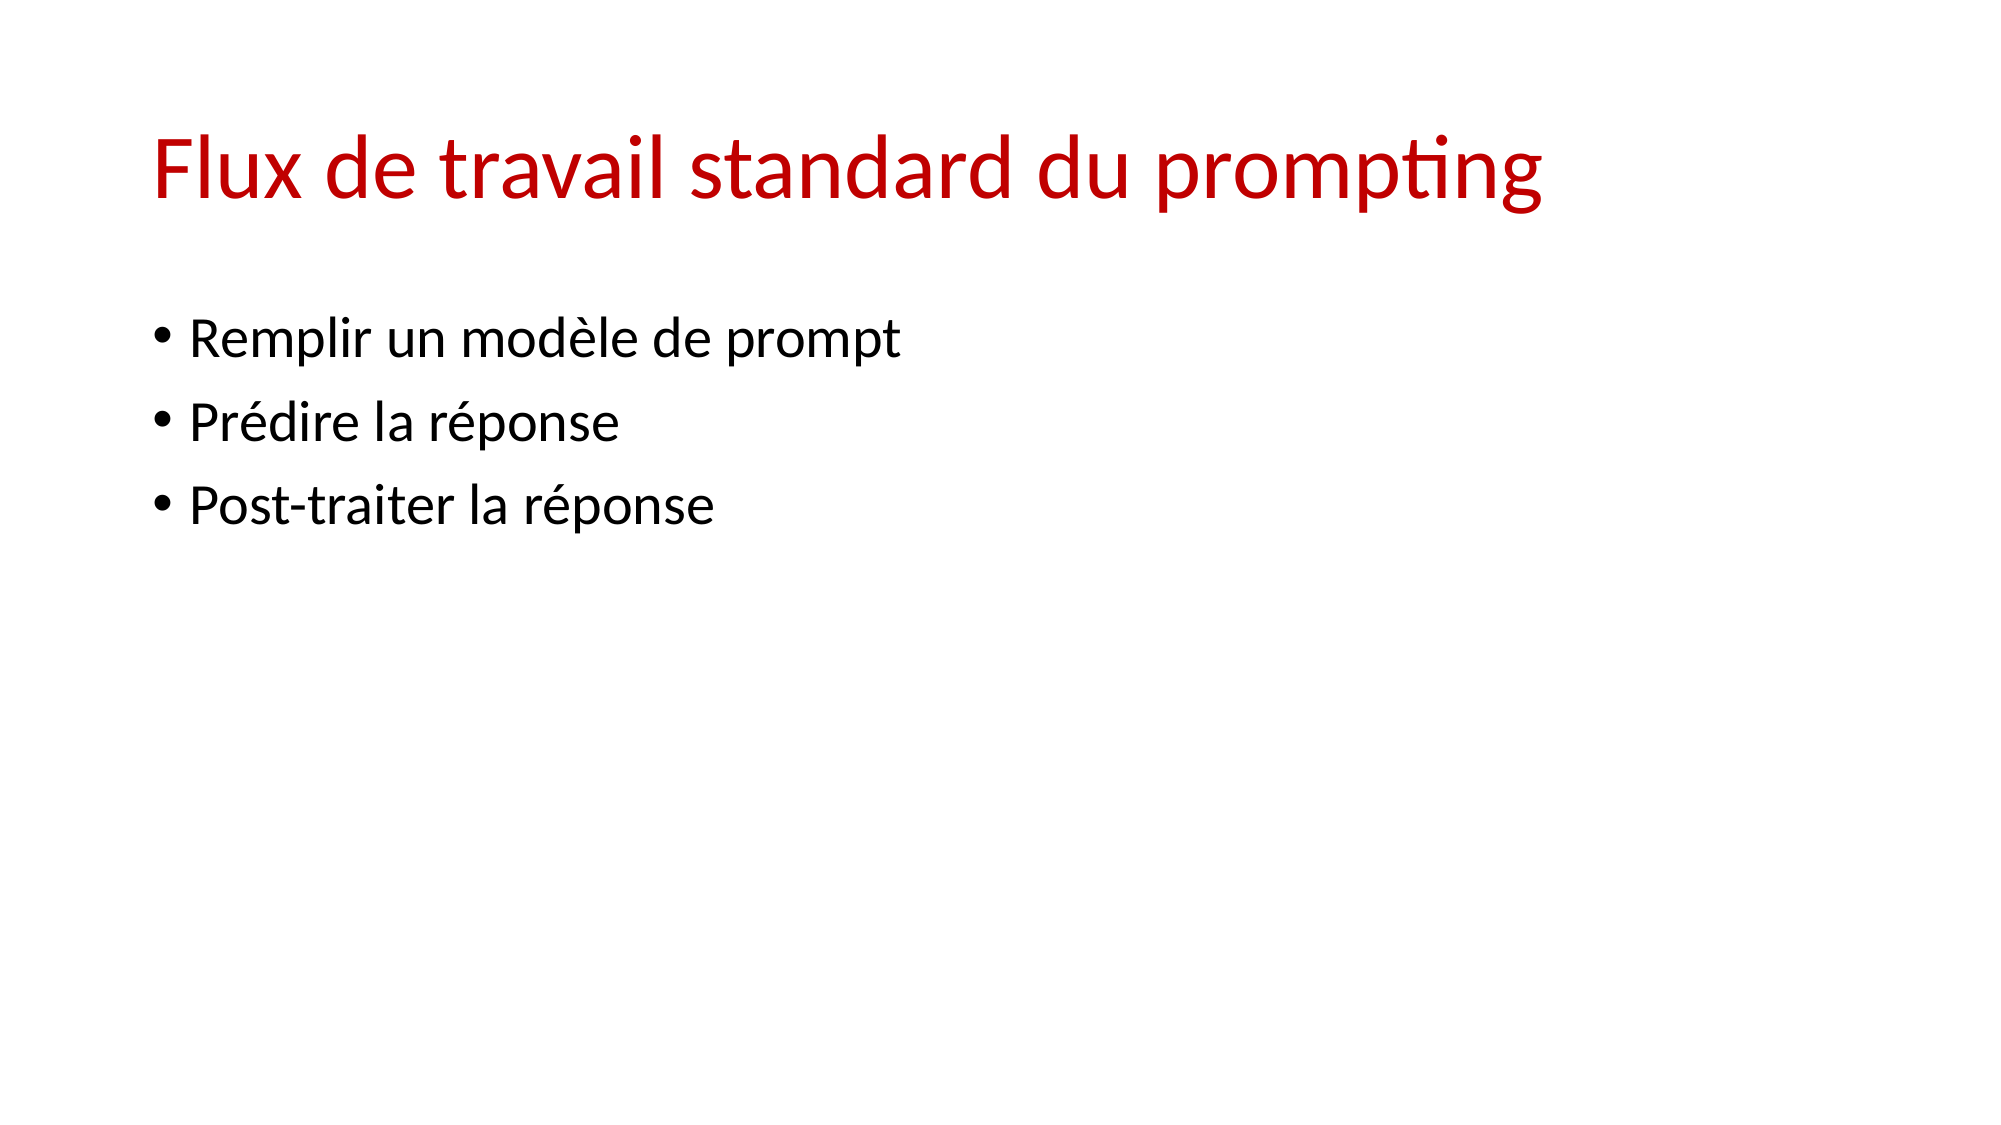

# Flux de travail standard du prompting
Remplir un modèle de prompt
Prédire la réponse
Post-traiter la réponse